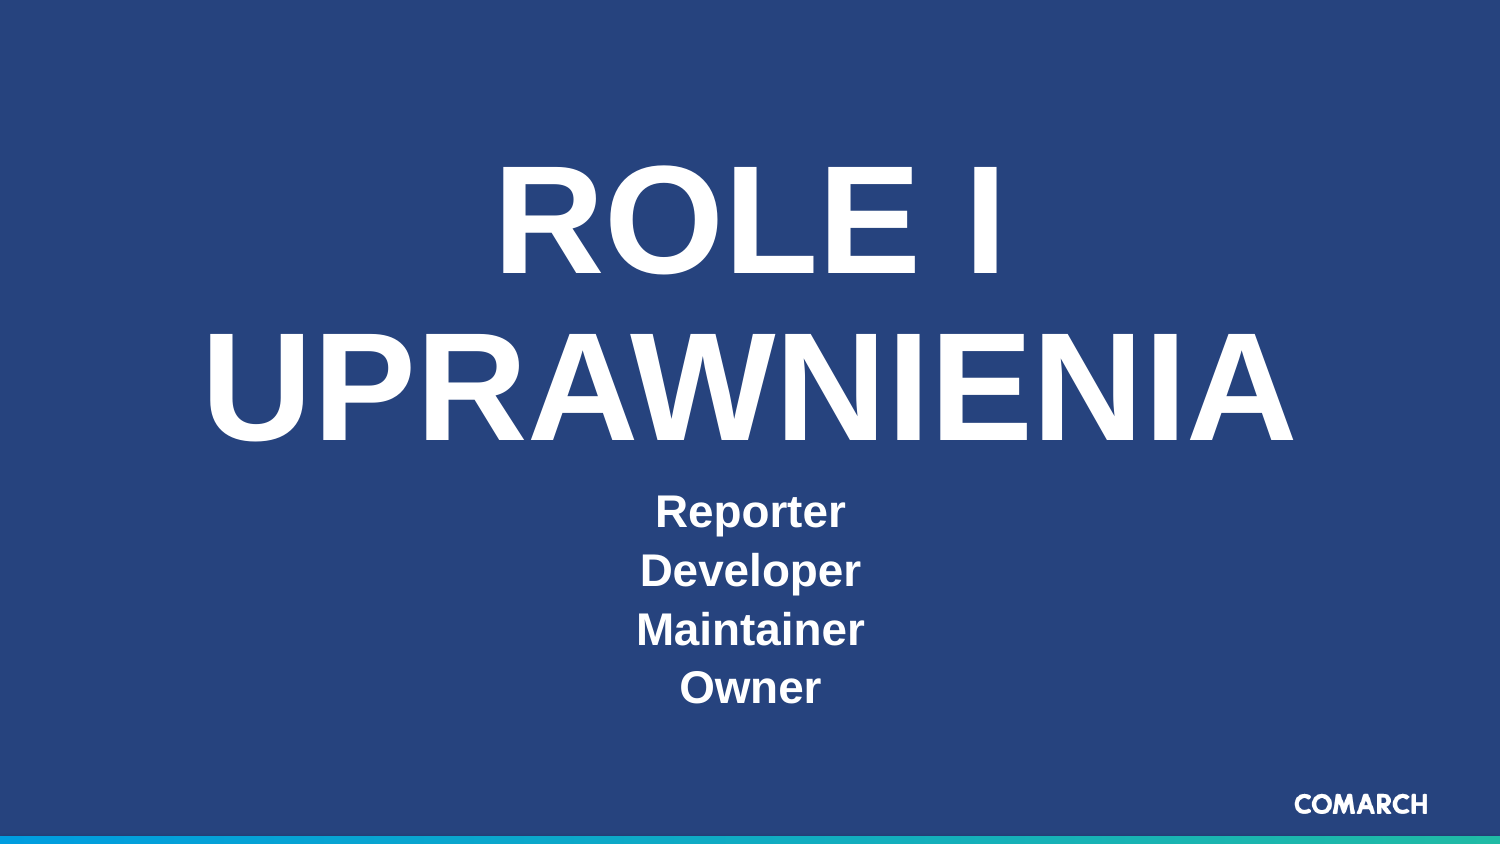

# Role i uprawnienia
Reporter
Developer
Maintainer
Owner